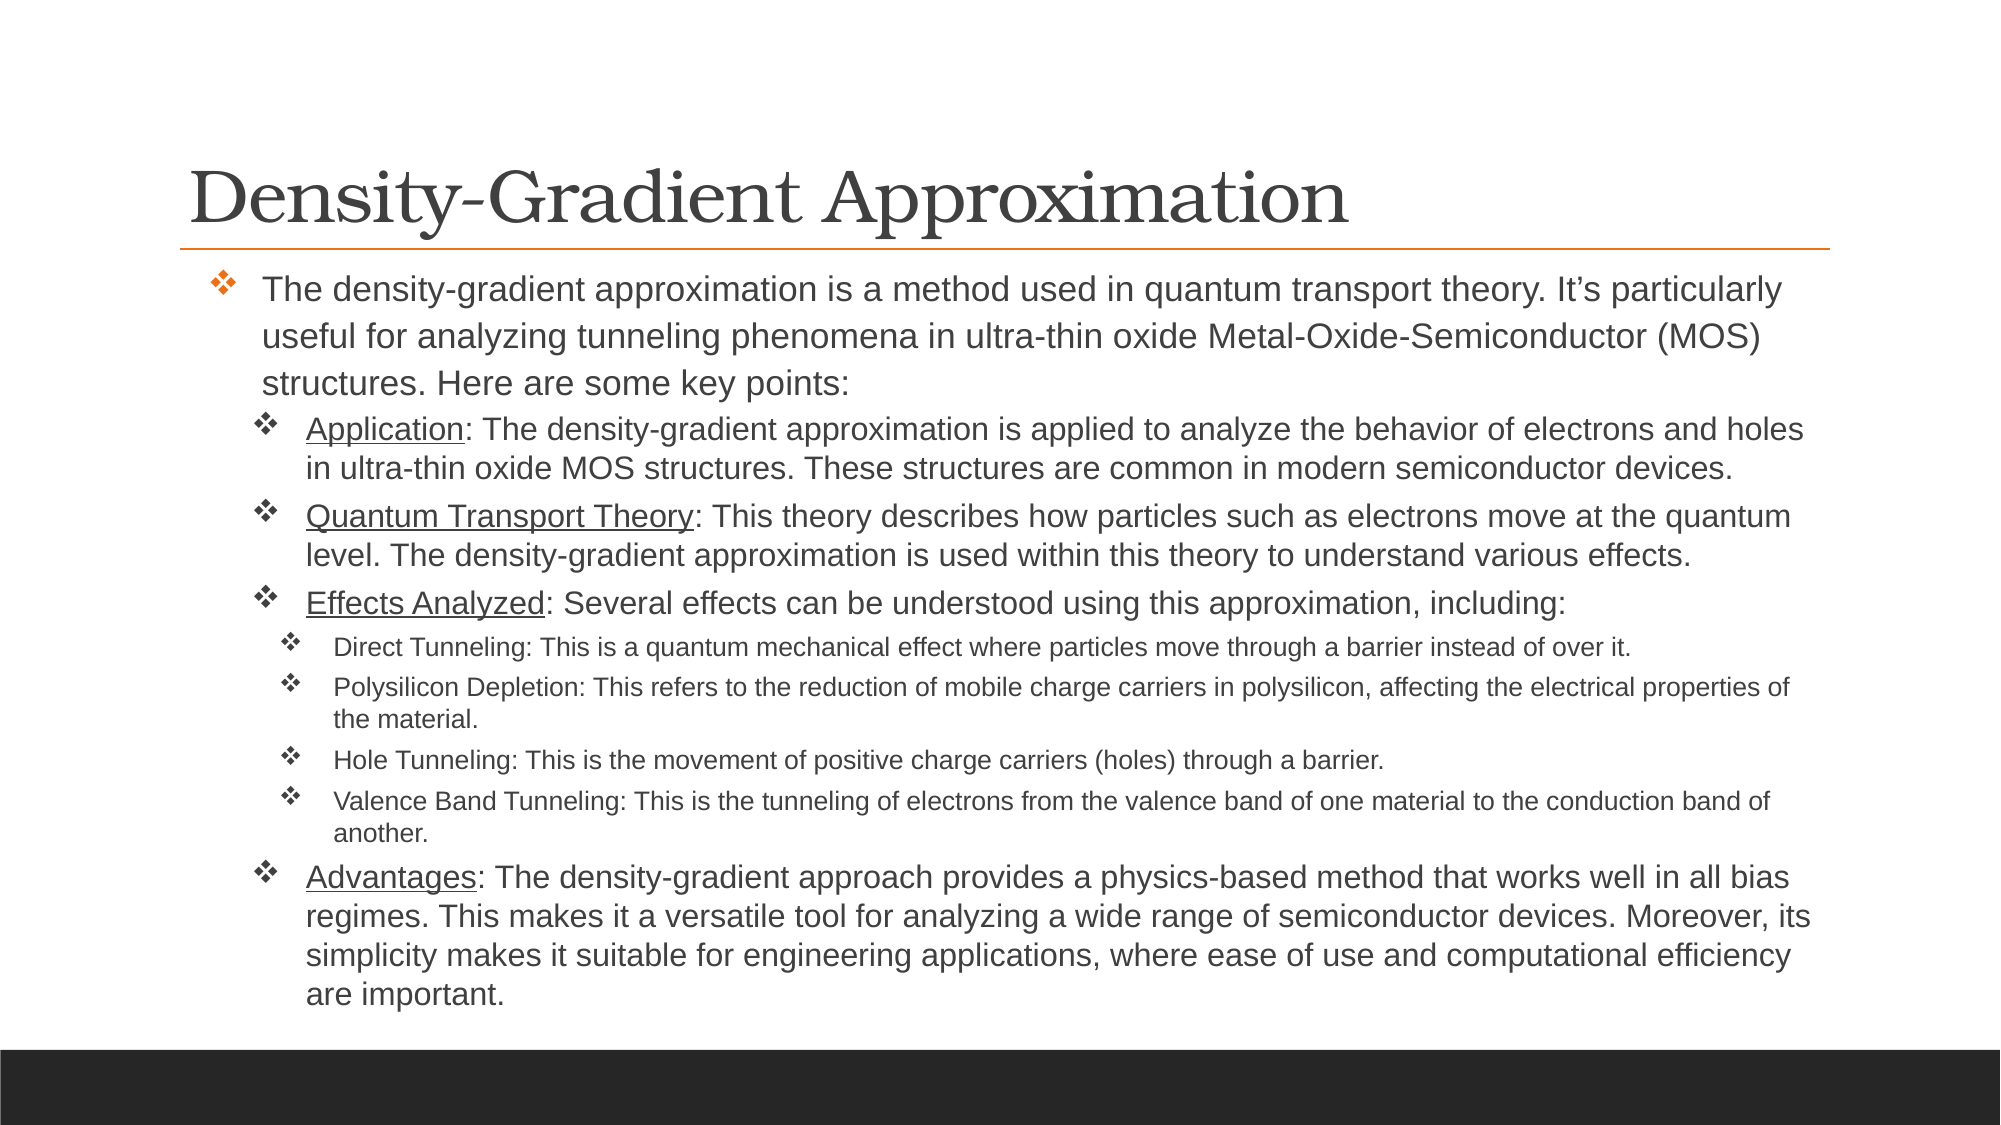

Density-Gradient Approximation
The density-gradient approximation is a method used in quantum transport theory. It’s particularly useful for analyzing tunneling phenomena in ultra-thin oxide Metal-Oxide-Semiconductor (MOS) structures. Here are some key points:
Application: The density-gradient approximation is applied to analyze the behavior of electrons and holes in ultra-thin oxide MOS structures. These structures are common in modern semiconductor devices.
Quantum Transport Theory: This theory describes how particles such as electrons move at the quantum level. The density-gradient approximation is used within this theory to understand various effects.
Effects Analyzed: Several effects can be understood using this approximation, including:
Direct Tunneling: This is a quantum mechanical effect where particles move through a barrier instead of over it.
Polysilicon Depletion: This refers to the reduction of mobile charge carriers in polysilicon, affecting the electrical properties of the material.
Hole Tunneling: This is the movement of positive charge carriers (holes) through a barrier.
Valence Band Tunneling: This is the tunneling of electrons from the valence band of one material to the conduction band of another.
Advantages: The density-gradient approach provides a physics-based method that works well in all bias regimes. This makes it a versatile tool for analyzing a wide range of semiconductor devices. Moreover, its simplicity makes it suitable for engineering applications, where ease of use and computational efficiency are important.